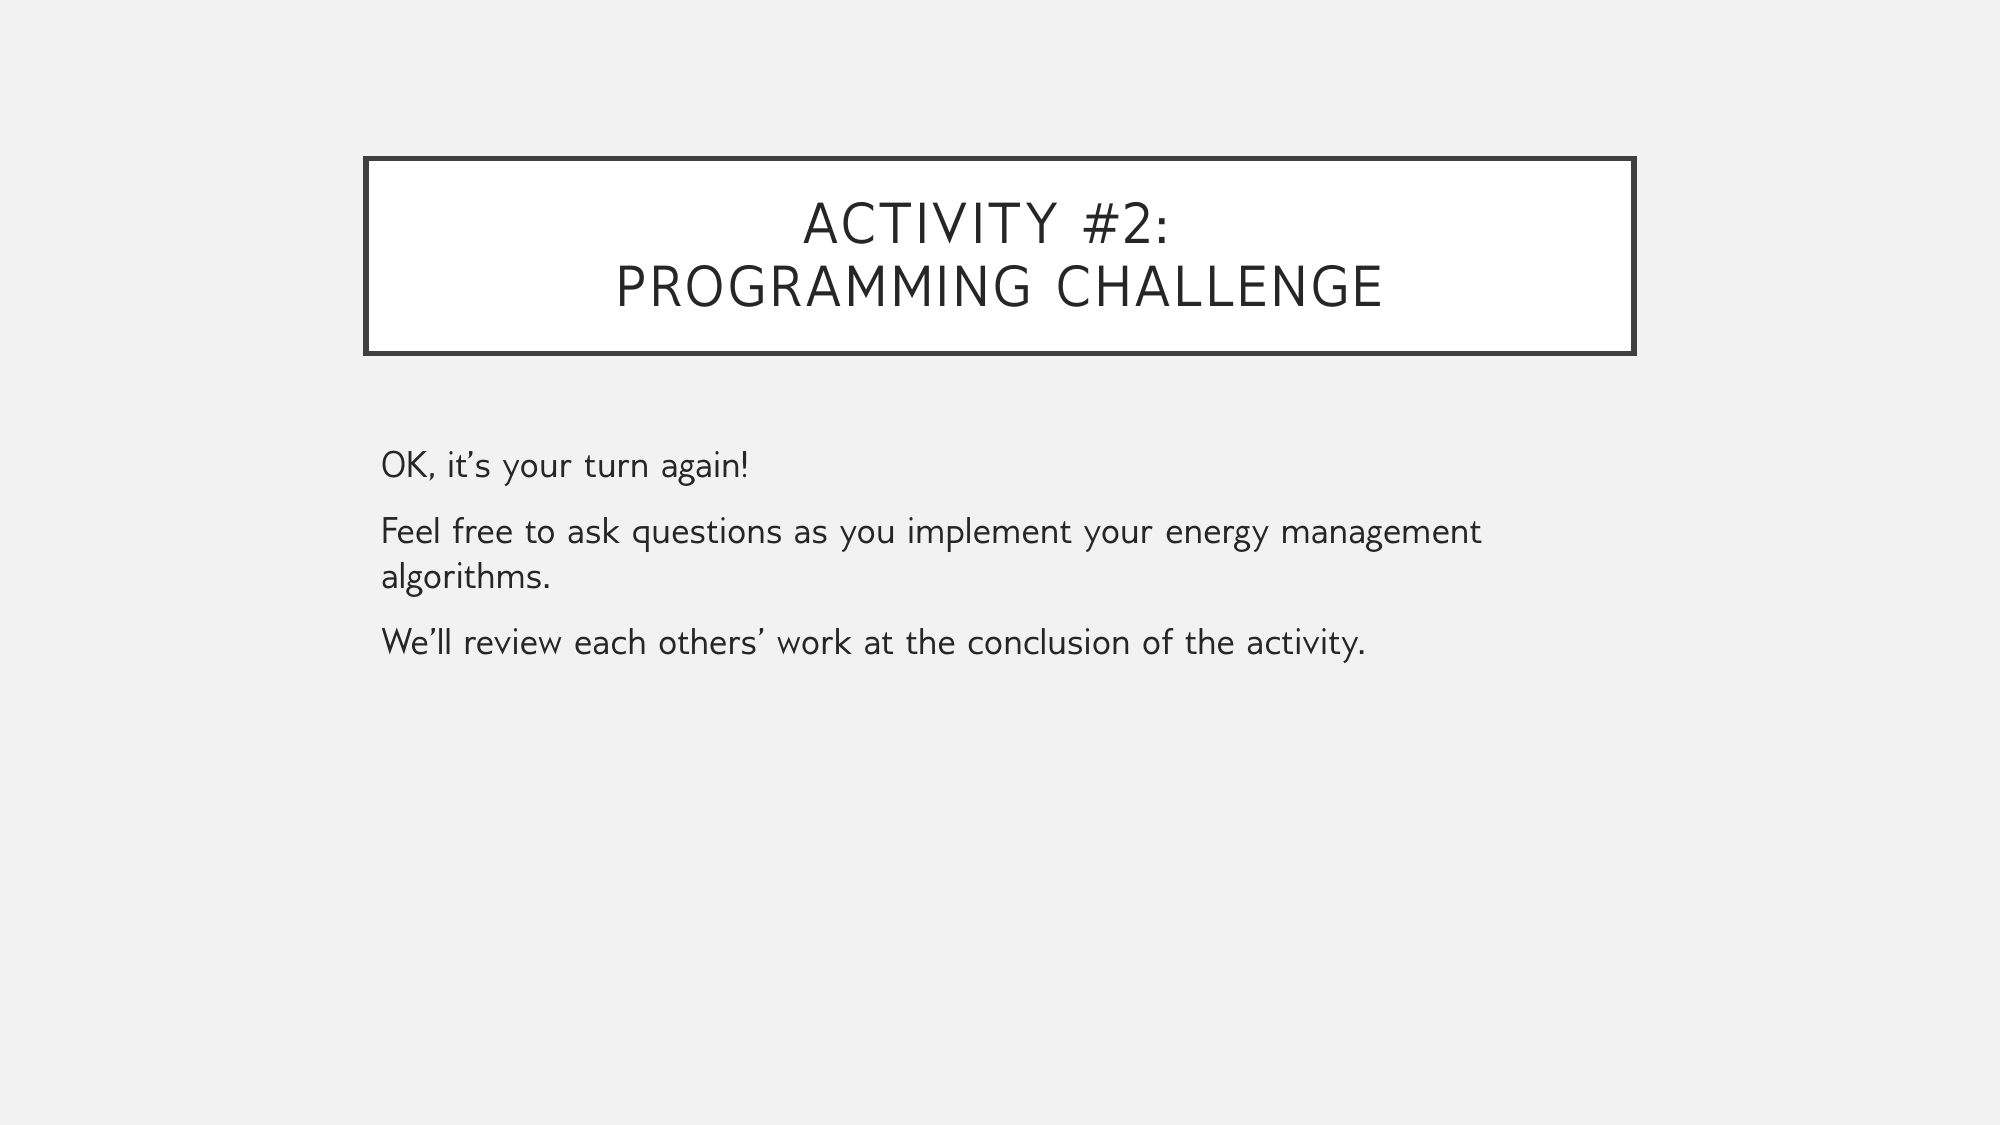

# Activity #2: Programming challenge
OK, it’s your turn again!
Feel free to ask questions as you implement your energy management algorithms.
We’ll review each others’ work at the conclusion of the activity.